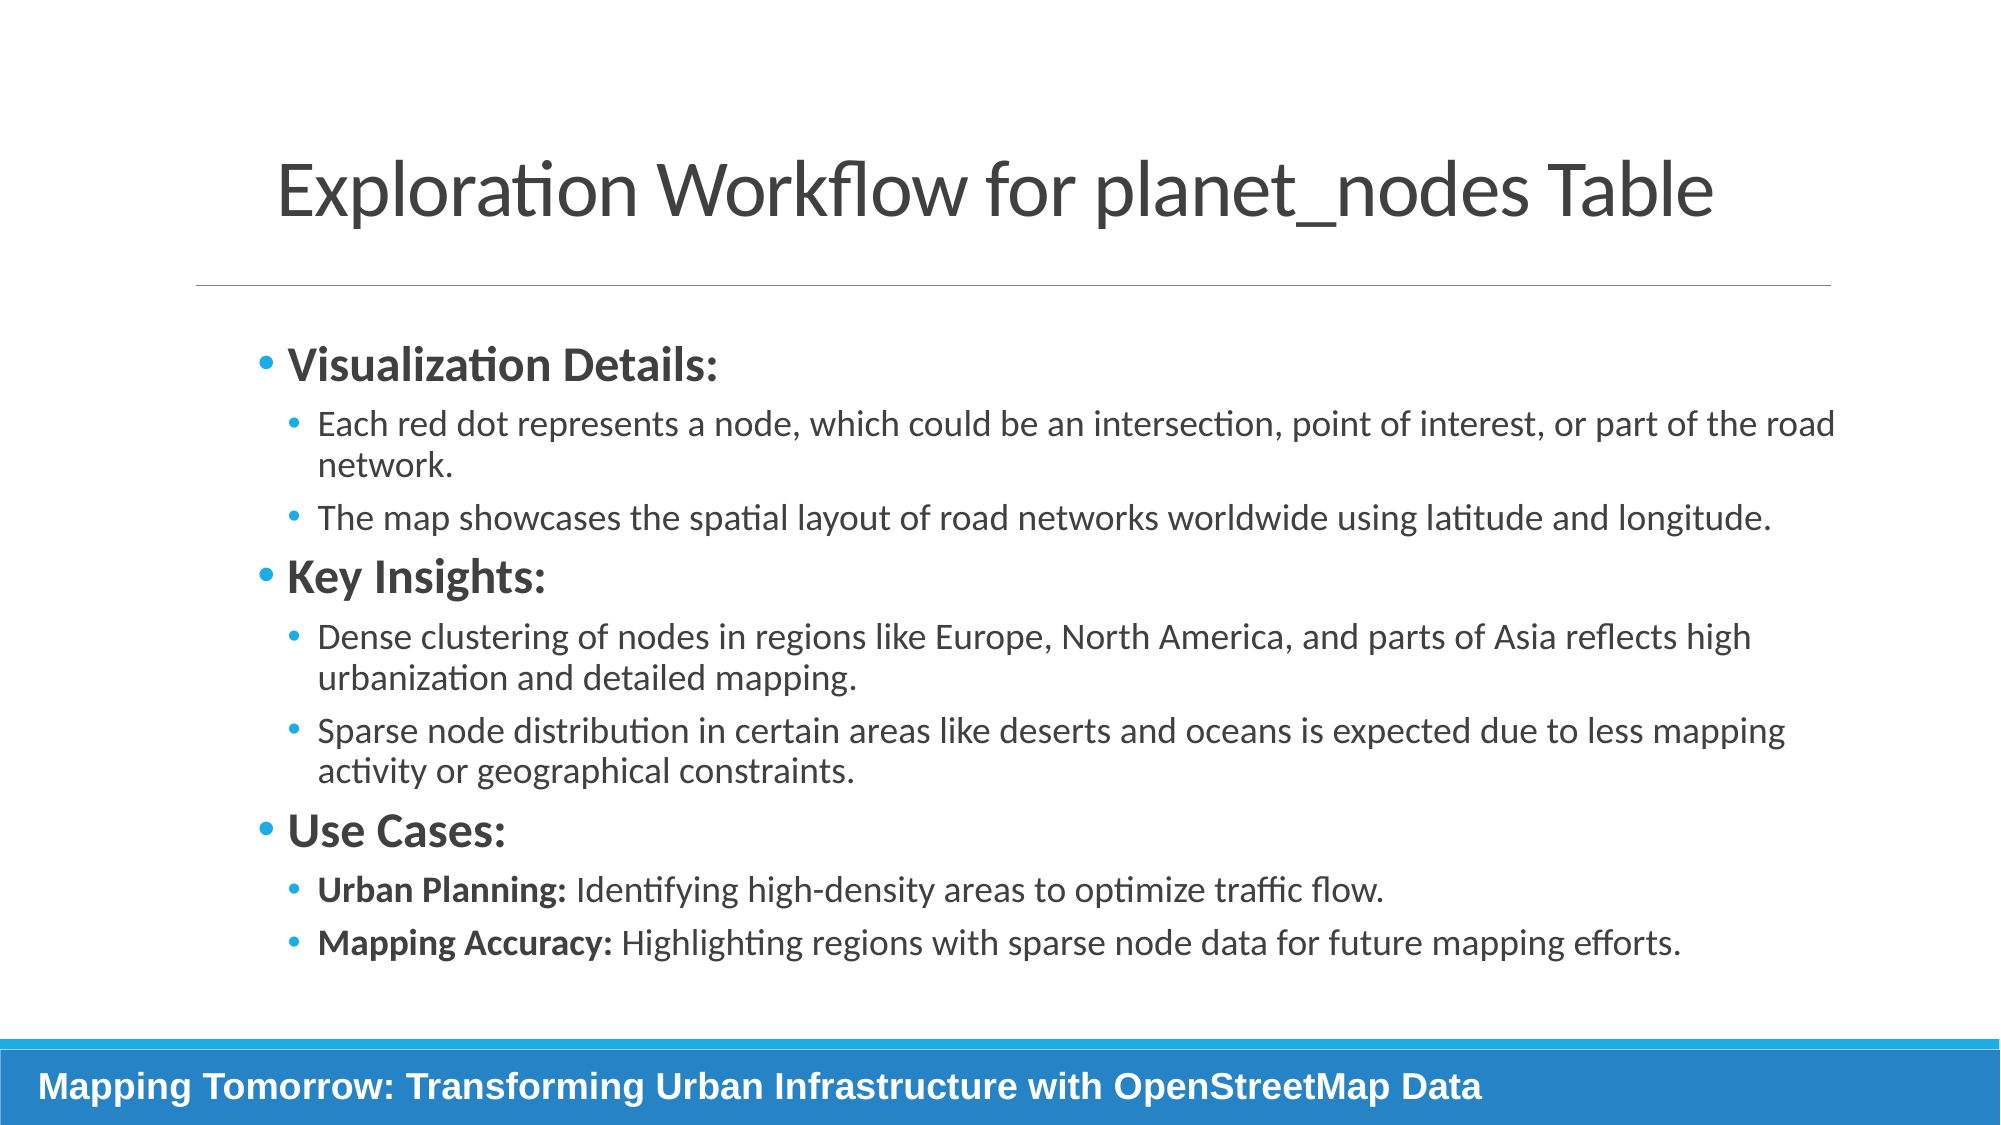

# Exploration Workflow for planet_nodes Table
Visualization Details:
Each red dot represents a node, which could be an intersection, point of interest, or part of the road network.
The map showcases the spatial layout of road networks worldwide using latitude and longitude.
Key Insights:
Dense clustering of nodes in regions like Europe, North America, and parts of Asia reflects high urbanization and detailed mapping.
Sparse node distribution in certain areas like deserts and oceans is expected due to less mapping activity or geographical constraints.
Use Cases:
Urban Planning: Identifying high-density areas to optimize traffic flow.
Mapping Accuracy: Highlighting regions with sparse node data for future mapping efforts.
Mapping Tomorrow: Transforming Urban Infrastructure with OpenStreetMap Data